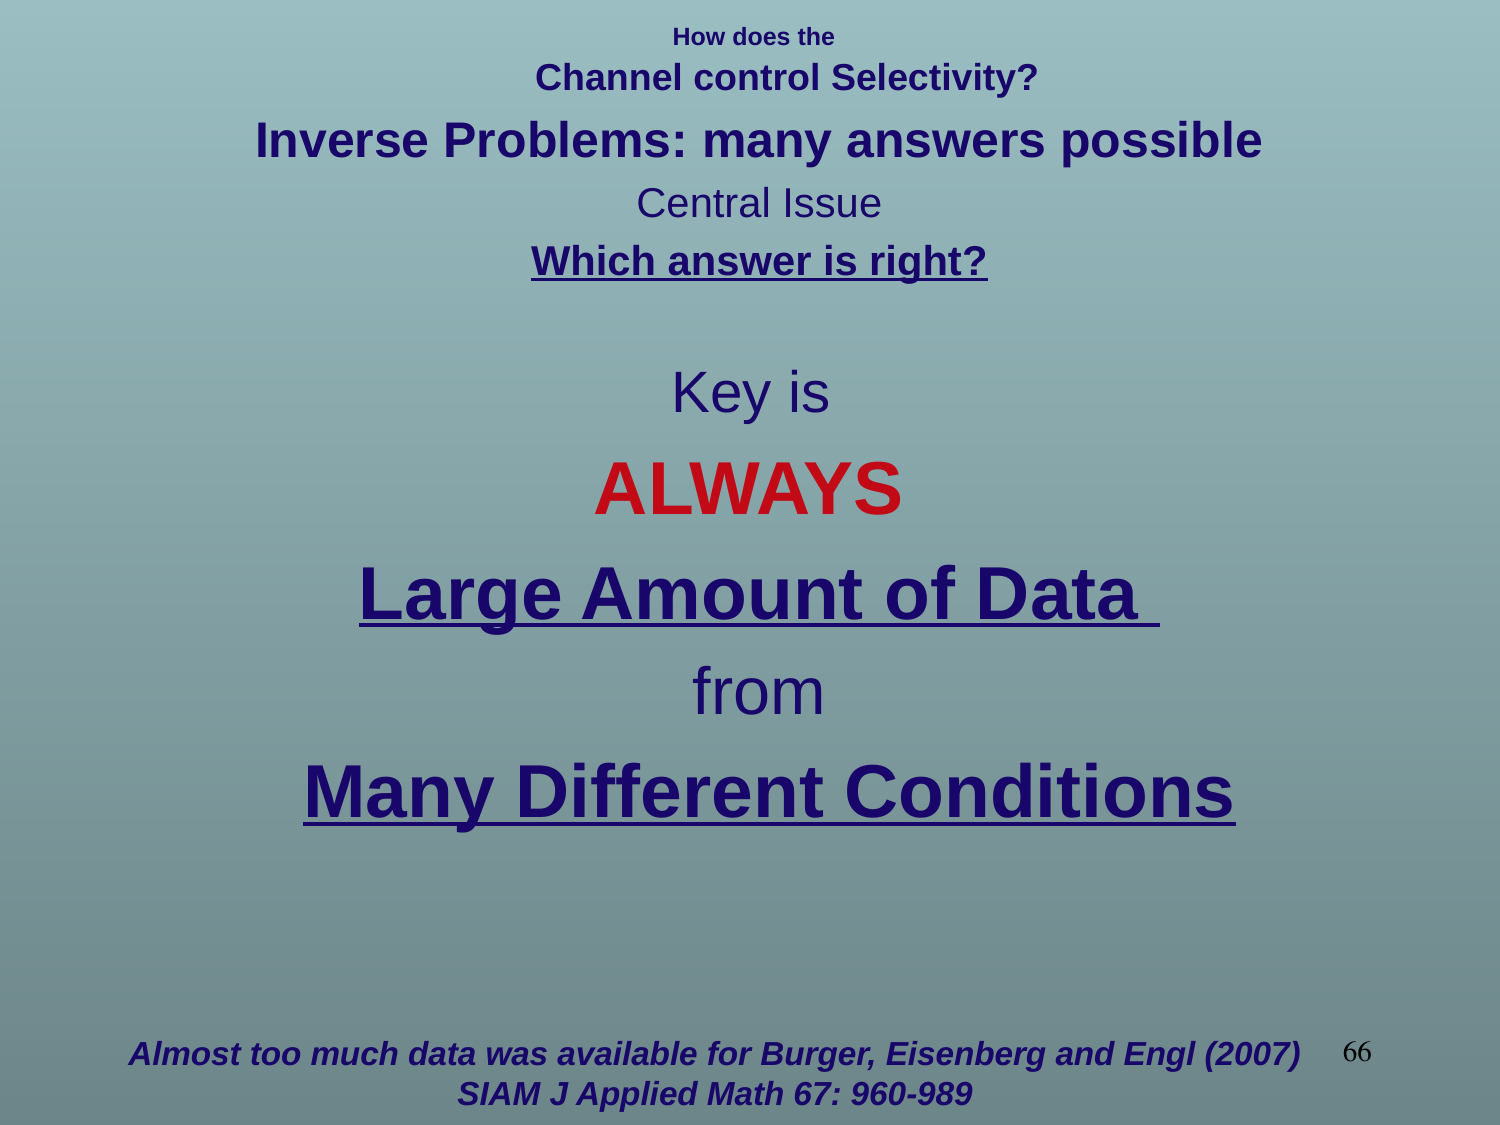

How does the
Channel control Selectivity?
Inverse Problems: many answers possible
Central Issue
Which answer is right?

Key is
ALWAYS
Large Amount of Data
from
 Many Different Conditions
Almost too much data was available for Burger, Eisenberg and Engl (2007) SIAM J Applied Math 67: 960-989
66